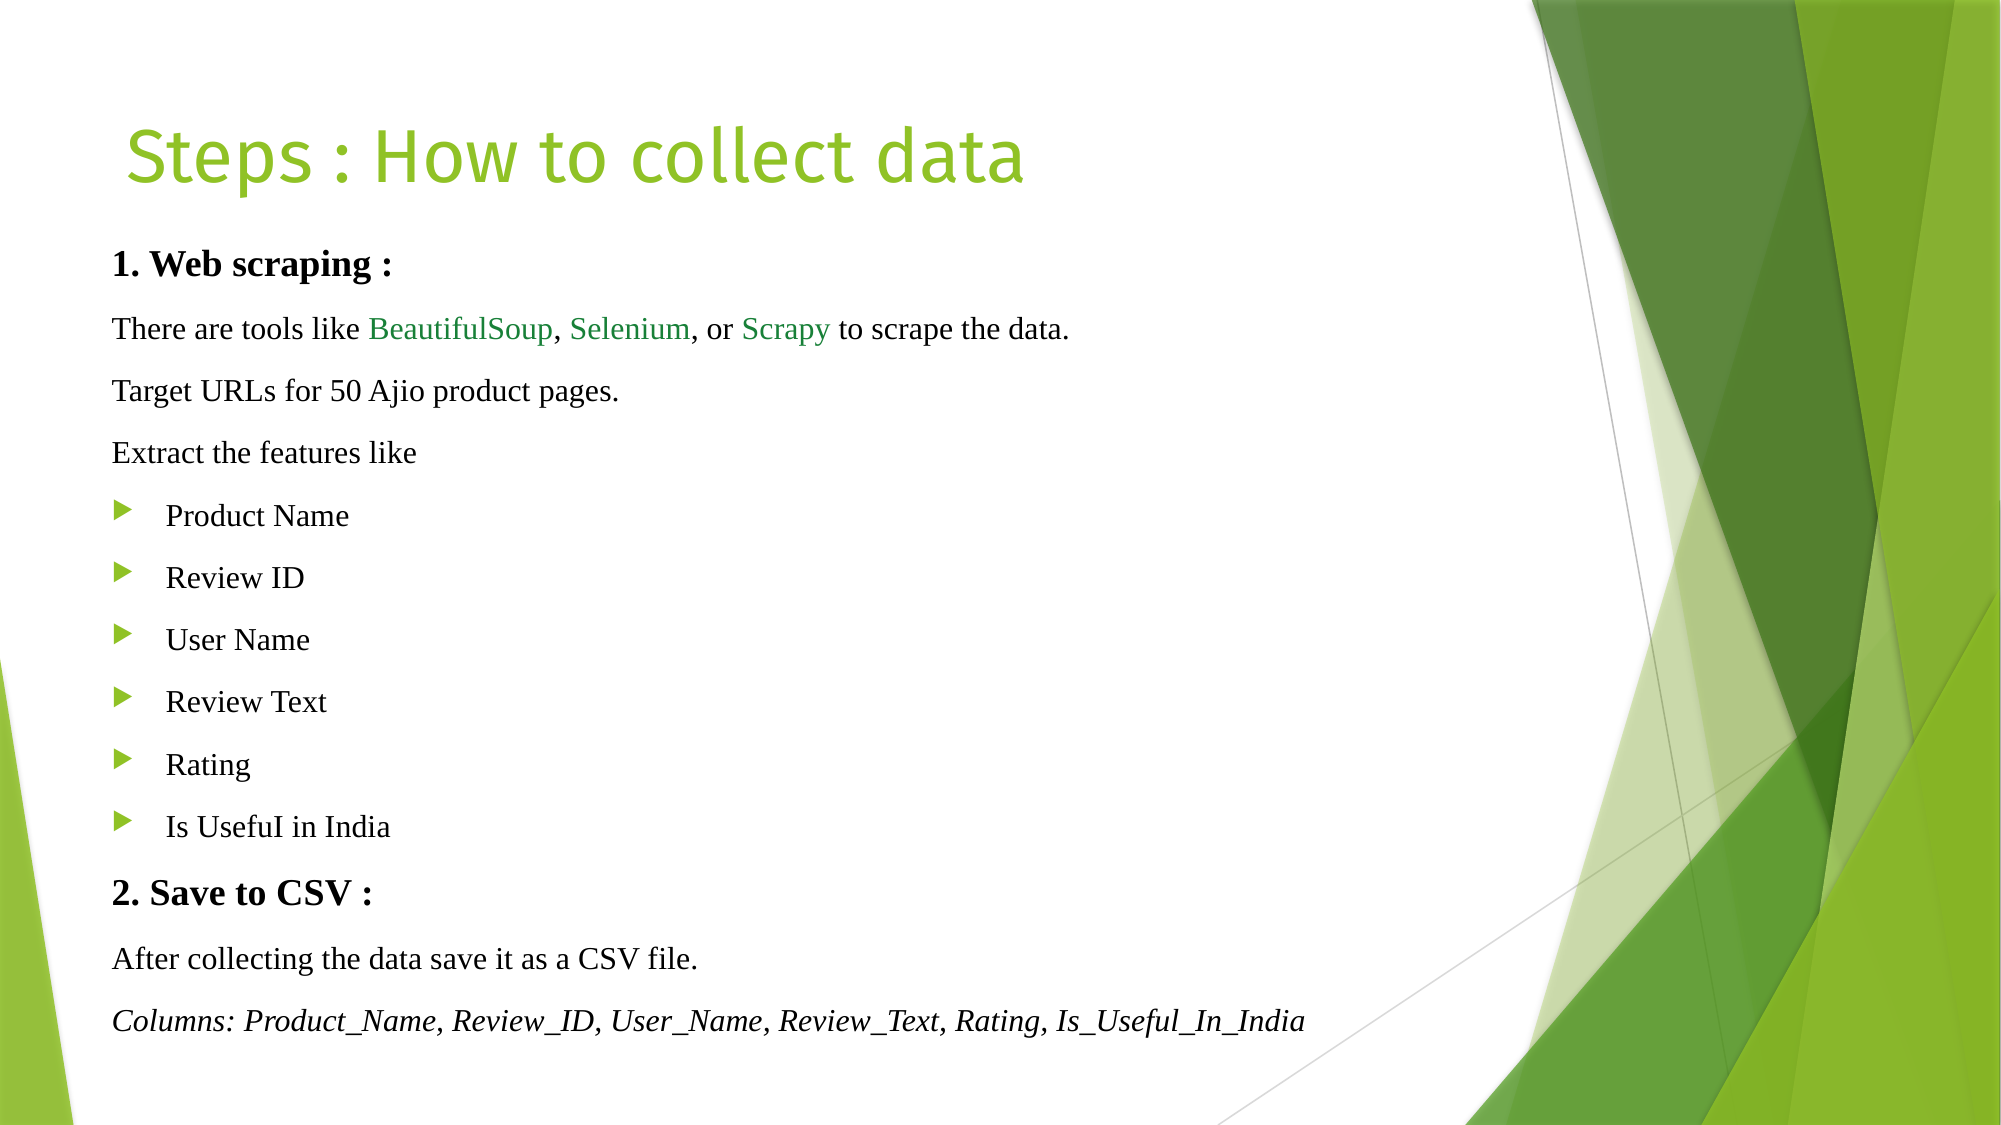

# Steps : How to collect data
1. Web scraping :
There are tools like BeautifulSoup, Selenium, or Scrapy to scrape the data.
Target URLs for 50 Ajio product pages.
Extract the features like
Product Name
Review ID
User Name
Review Text
Rating
Is UsefuI in India
2. Save to CSV :
After collecting the data save it as a CSV file.
Columns: Product_Name, Review_ID, User_Name, Review_Text, Rating, Is_Useful_In_India